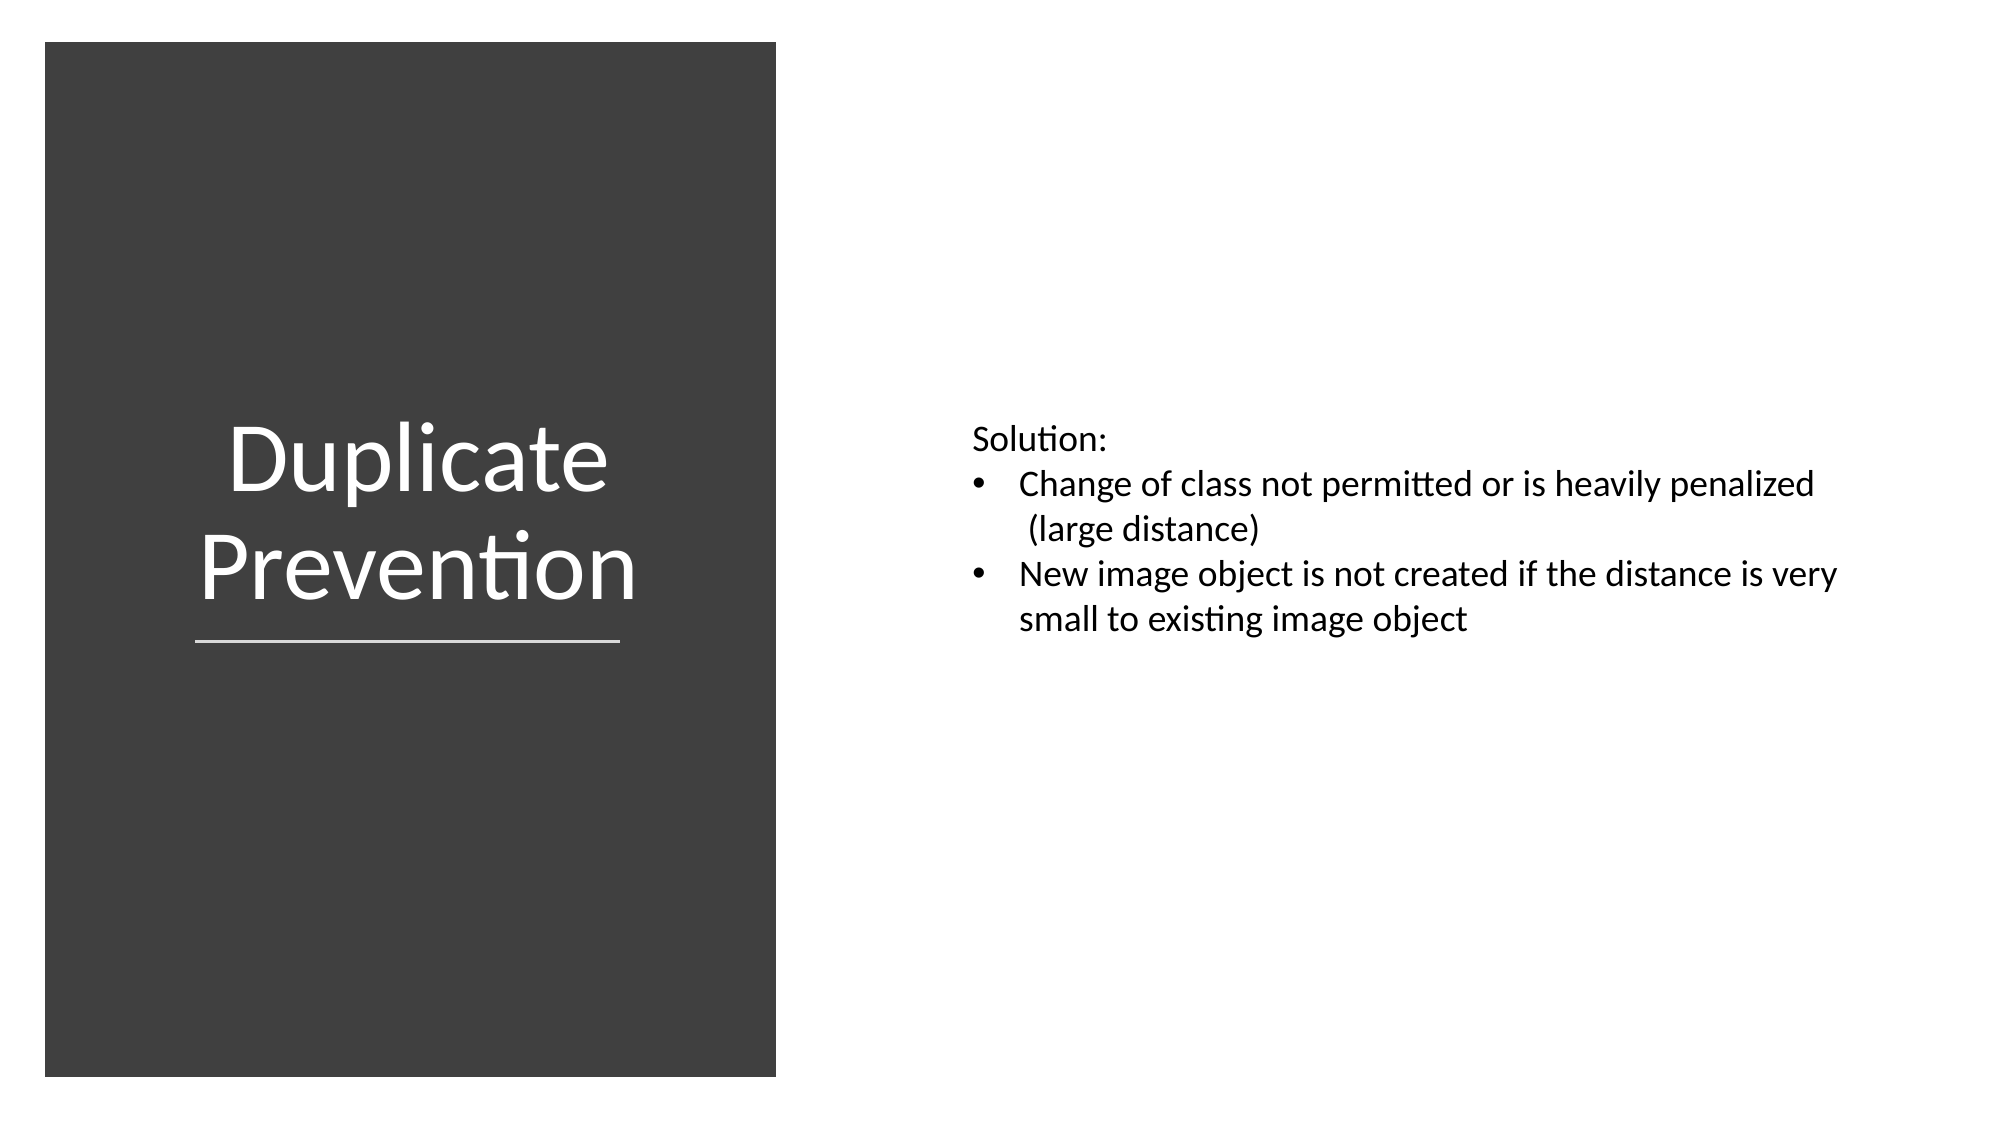

Duplicate Prevention
Solution:
Change of class not permitted or is heavily penalized
 (large distance)
New image object is not created if the distance is very
small to existing image object